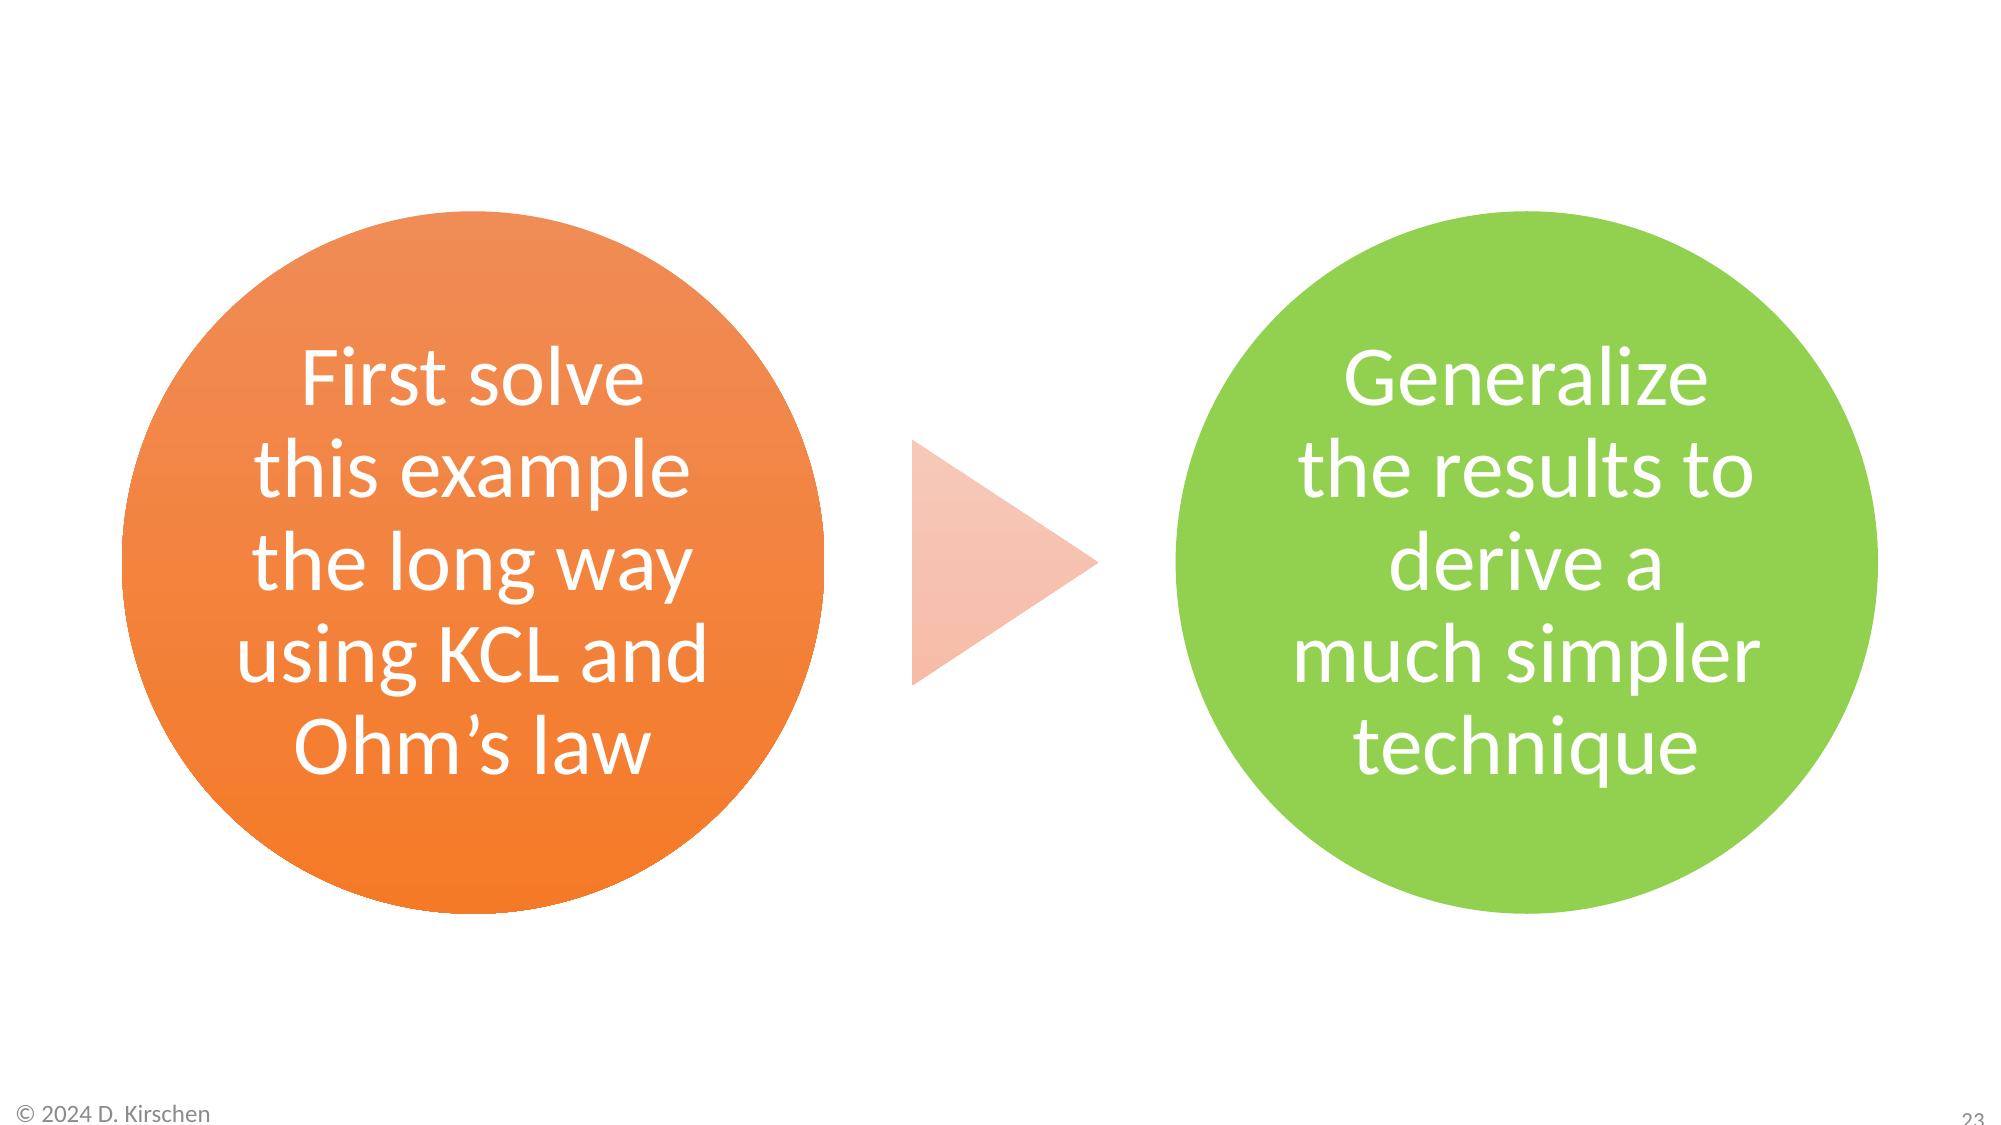

First solve this example the long way using KCL and Ohm’s law
Generalize the results to derive a much simpler technique
© 2024 D. Kirschen
23